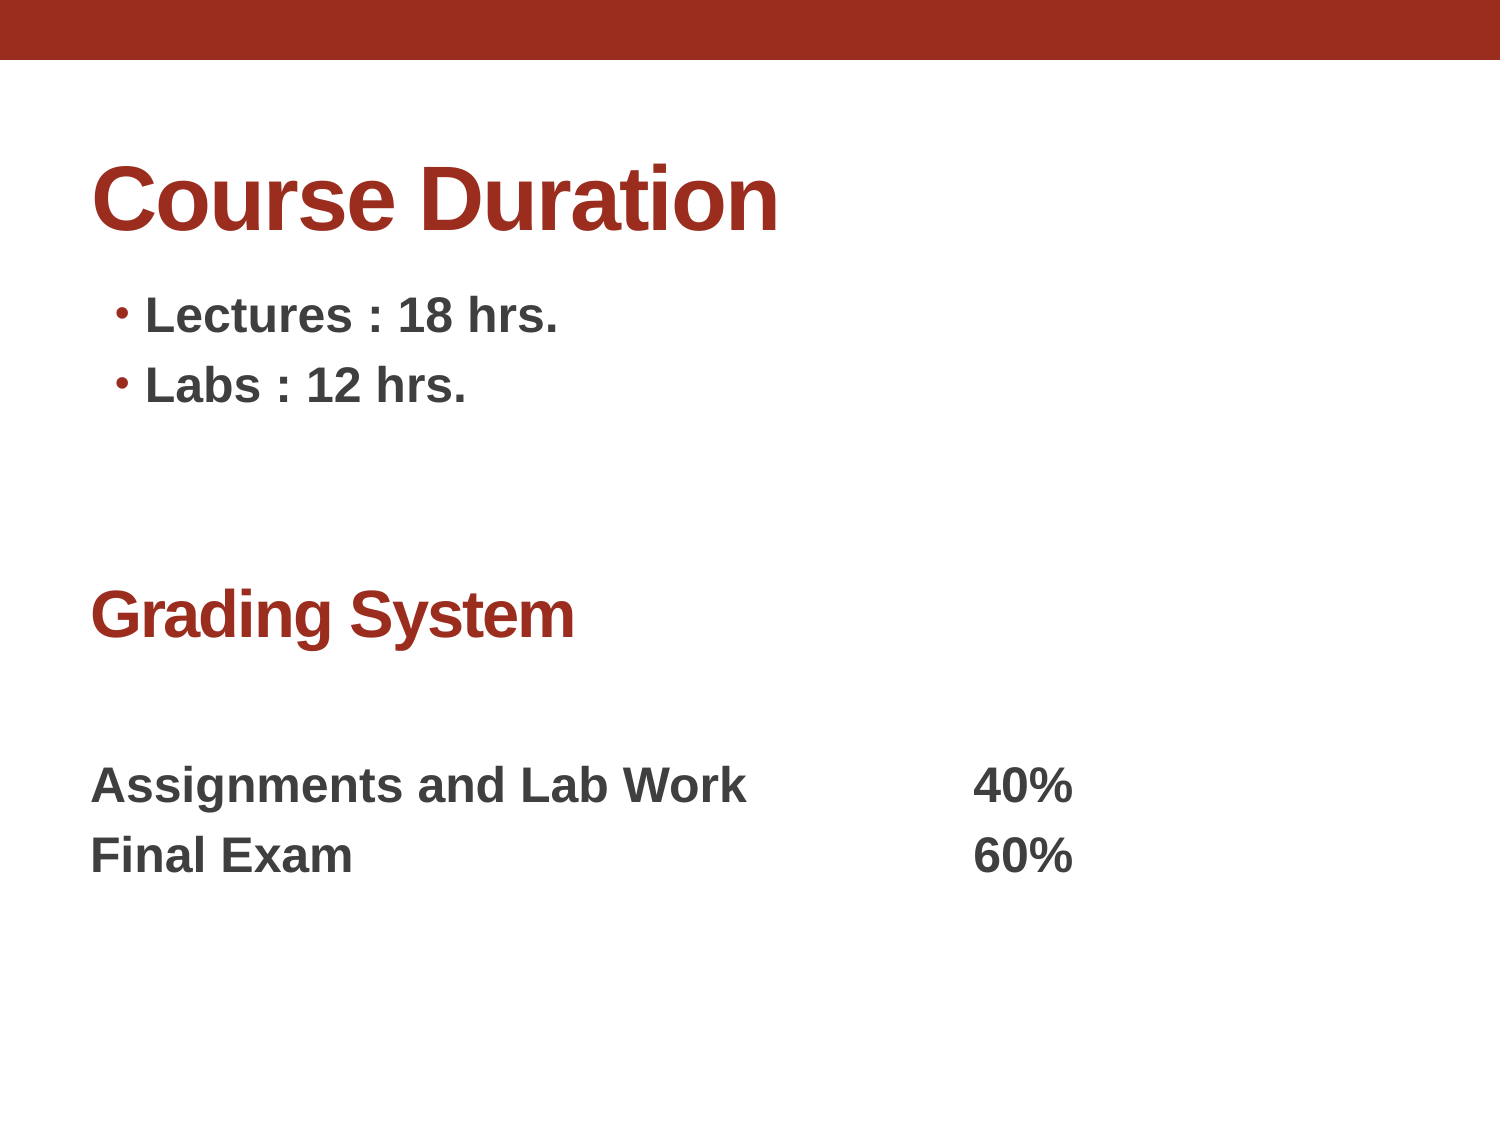

Course Duration
Lectures : 18 hrs.
Labs : 12 hrs.
# Grading System

Assignments and Lab Work 		40%
Final Exam				   	60%